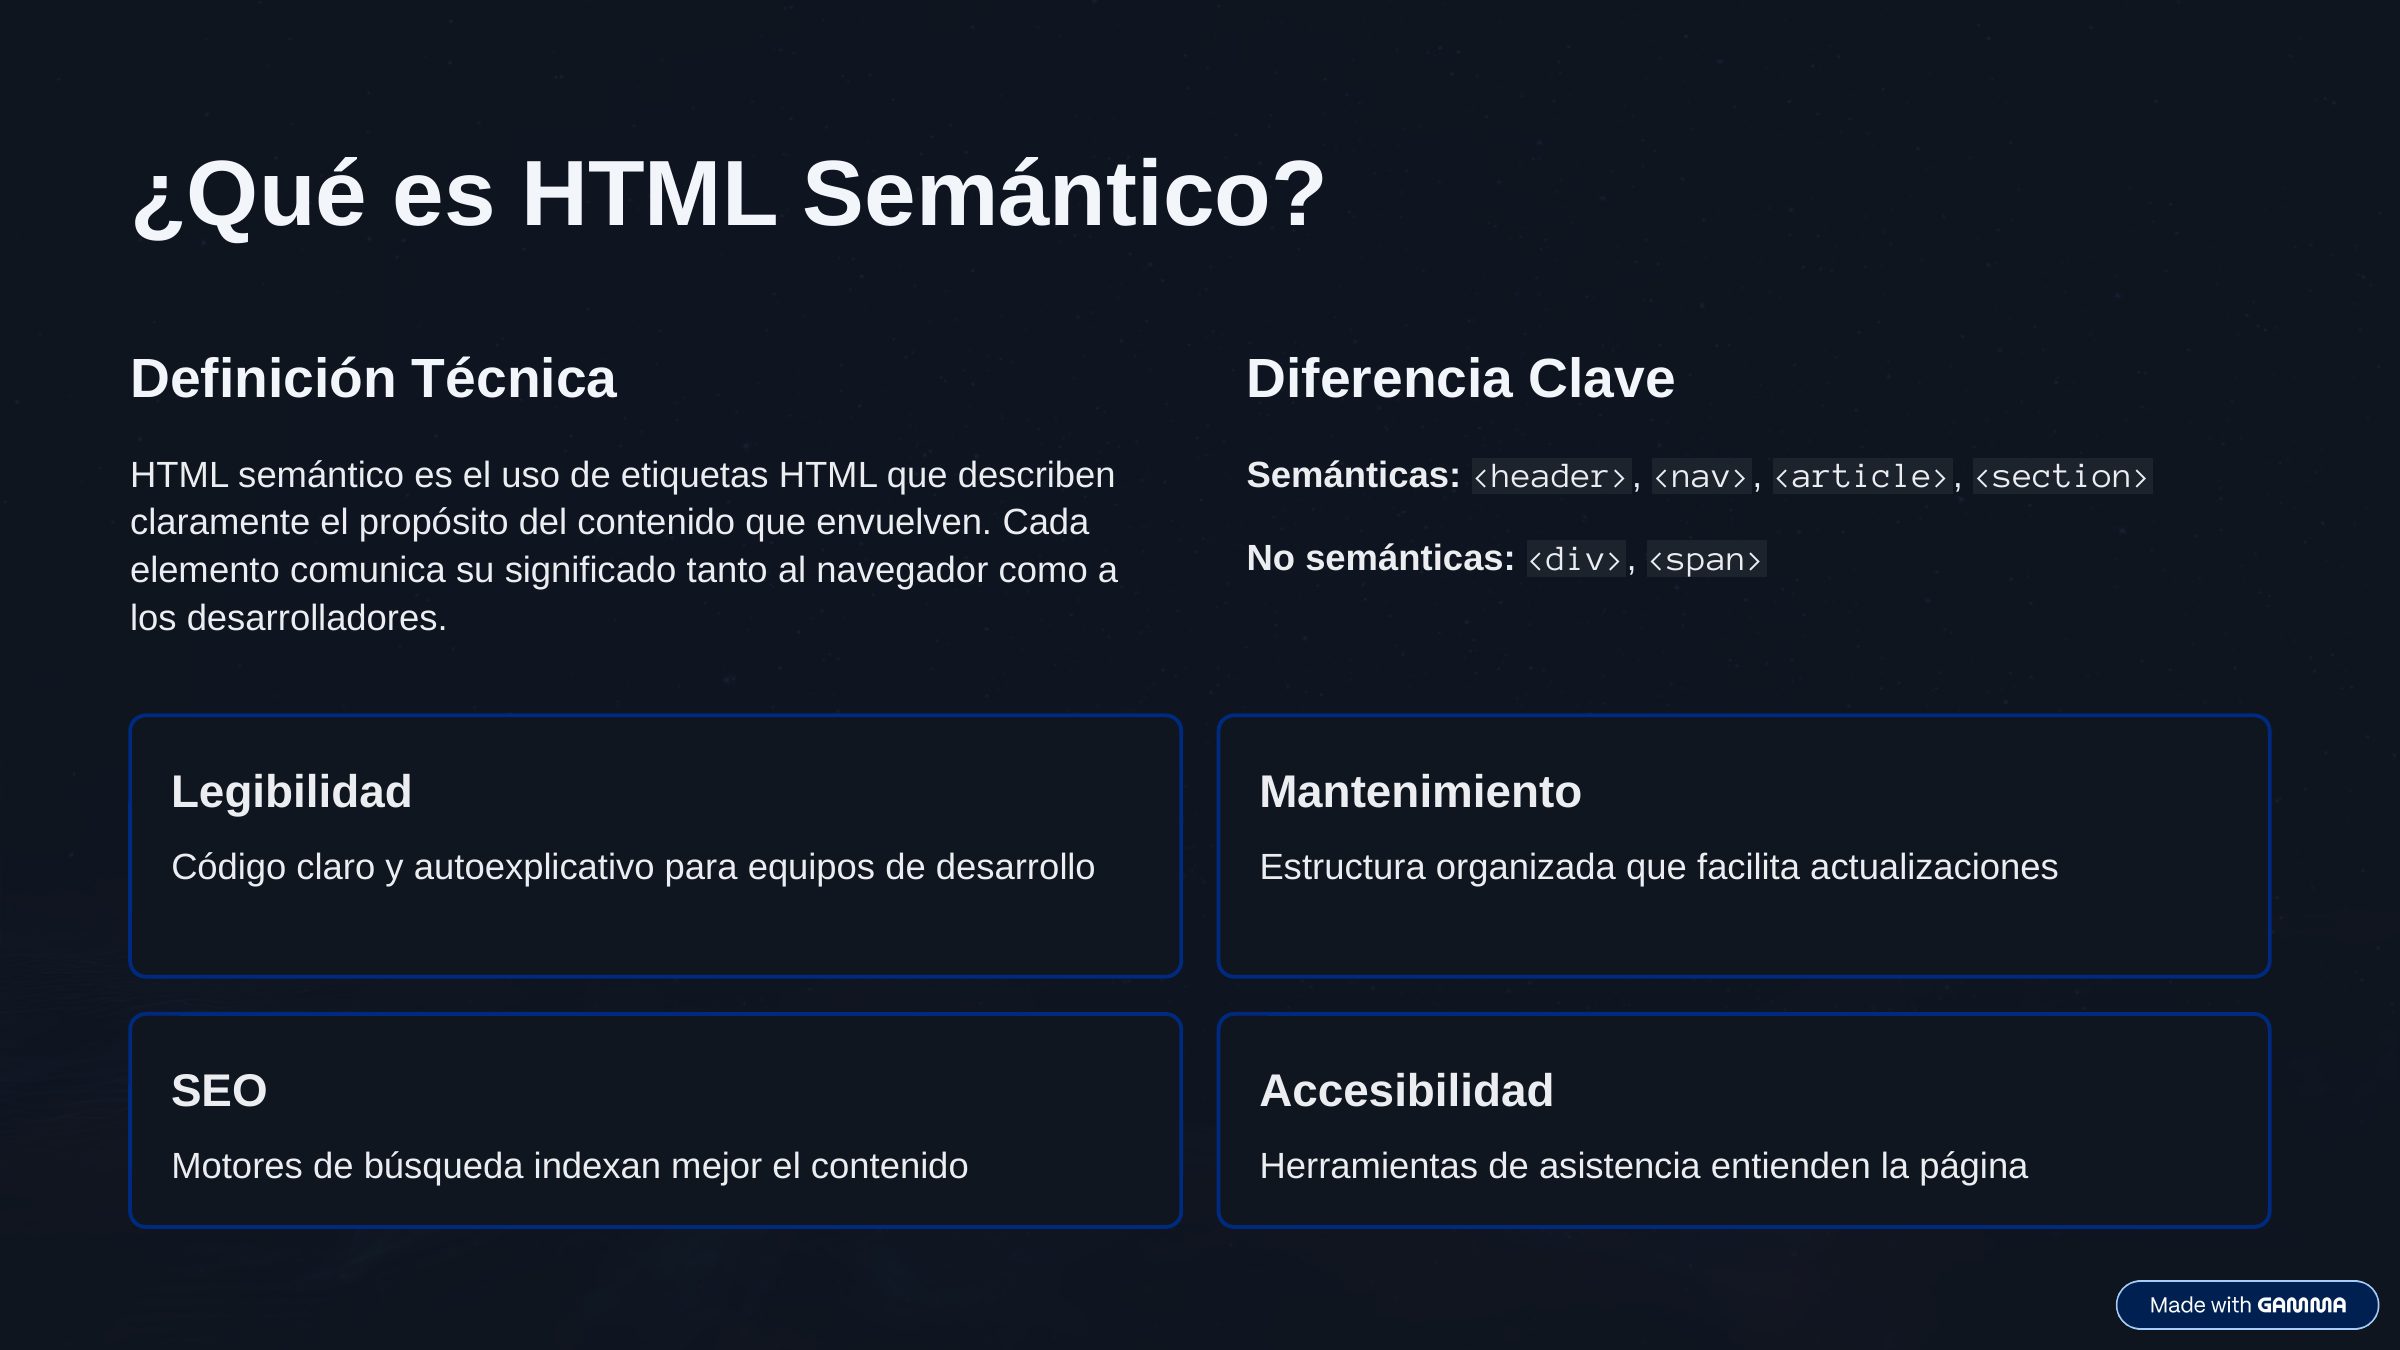

¿Qué es HTML Semántico?
Definición Técnica
Diferencia Clave
HTML semántico es el uso de etiquetas HTML que describen claramente el propósito del contenido que envuelven. Cada elemento comunica su significado tanto al navegador como a los desarrolladores.
Semánticas: <header>, <nav>, <article>, <section>
No semánticas: <div>, <span>

Legibilidad
Mantenimiento
Código claro y autoexplicativo para equipos de desarrollo
Estructura organizada que facilita actualizaciones

SEO
Accesibilidad
Motores de búsqueda indexan mejor el contenido
Herramientas de asistencia entienden la página